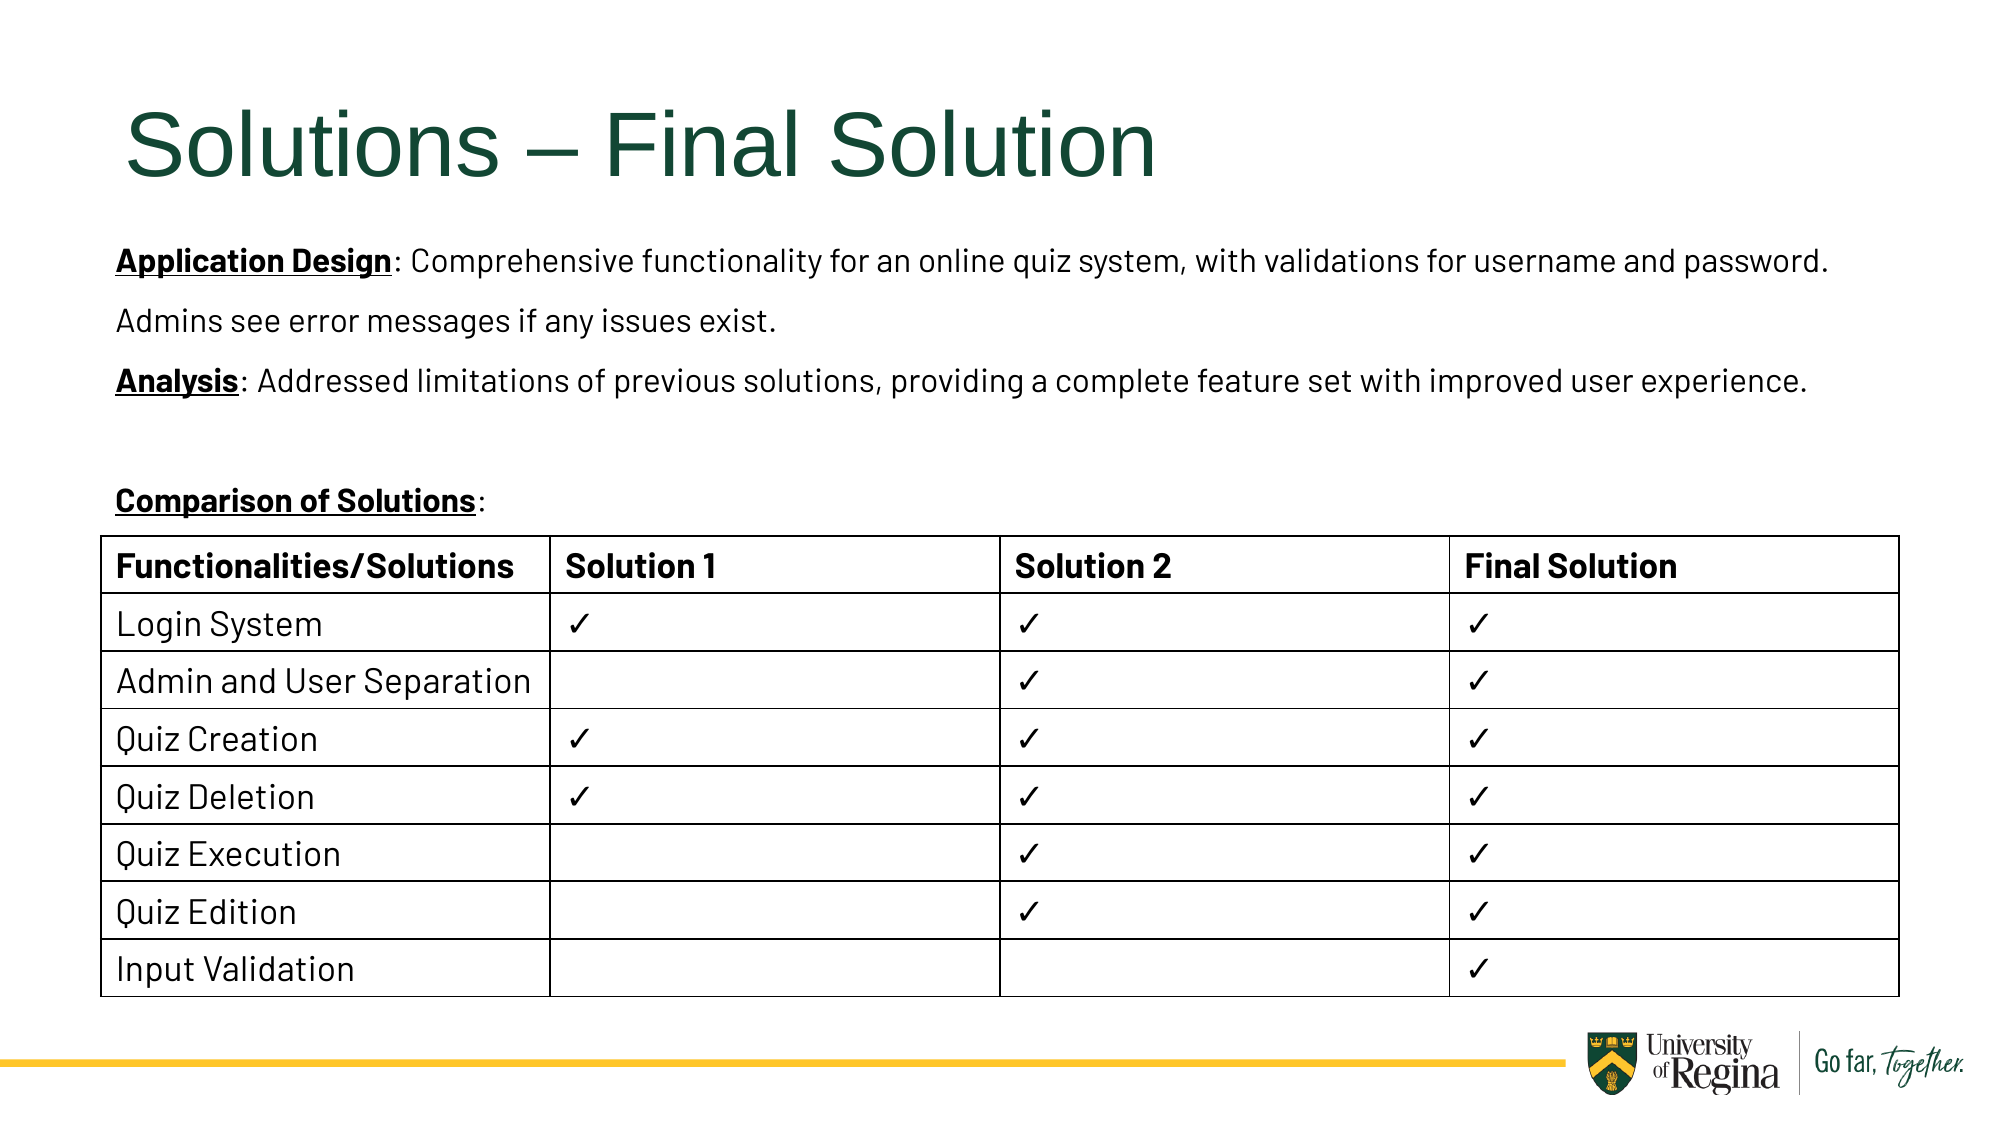

Solutions – Final Solution
Application Design: Comprehensive functionality for an online quiz system, with validations for username and password. Admins see error messages if any issues exist.
Analysis: Addressed limitations of previous solutions, providing a complete feature set with improved user experience.

Comparison of Solutions:

| Functionalities/Solutions | Solution 1 | Solution 2 | Final Solution |
| --- | --- | --- | --- |
| Login System | ✓ | ✓ | ✓ |
| Admin and User Separation |  | ✓ | ✓ |
| Quiz Creation | ✓ | ✓ | ✓ |
| Quiz Deletion | ✓ | ✓ | ✓ |
| Quiz Execution |  | ✓ | ✓ |
| Quiz Edition |  | ✓ | ✓ |
| Input Validation |  |  | ✓ |